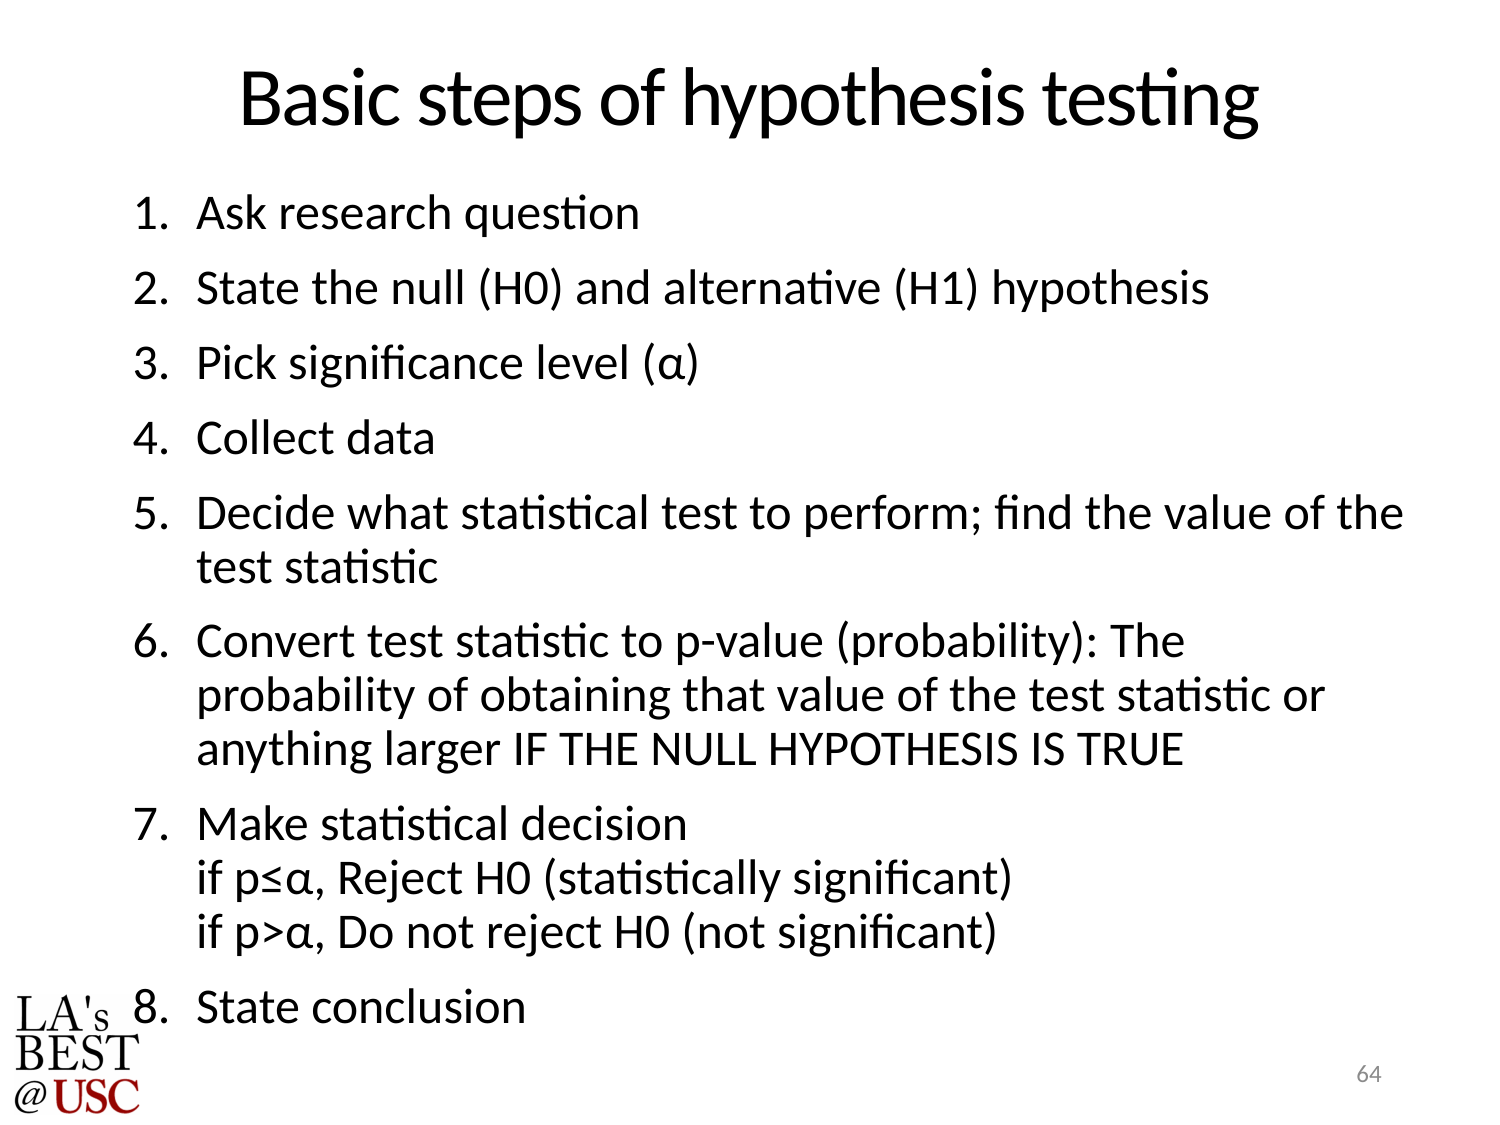

# Basic steps of hypothesis testing
Ask research question
State the null (H0) and alternative (H1) hypothesis
Pick significance level (α)
Collect data
Decide what statistical test to perform; find the value of the test statistic
Convert test statistic to p-value (probability): The probability of obtaining that value of the test statistic or anything larger IF THE NULL HYPOTHESIS IS TRUE
Make statistical decision
if p≤α, Reject H0 (statistically significant)
if p>α, Do not reject H0 (not significant)
State conclusion
64